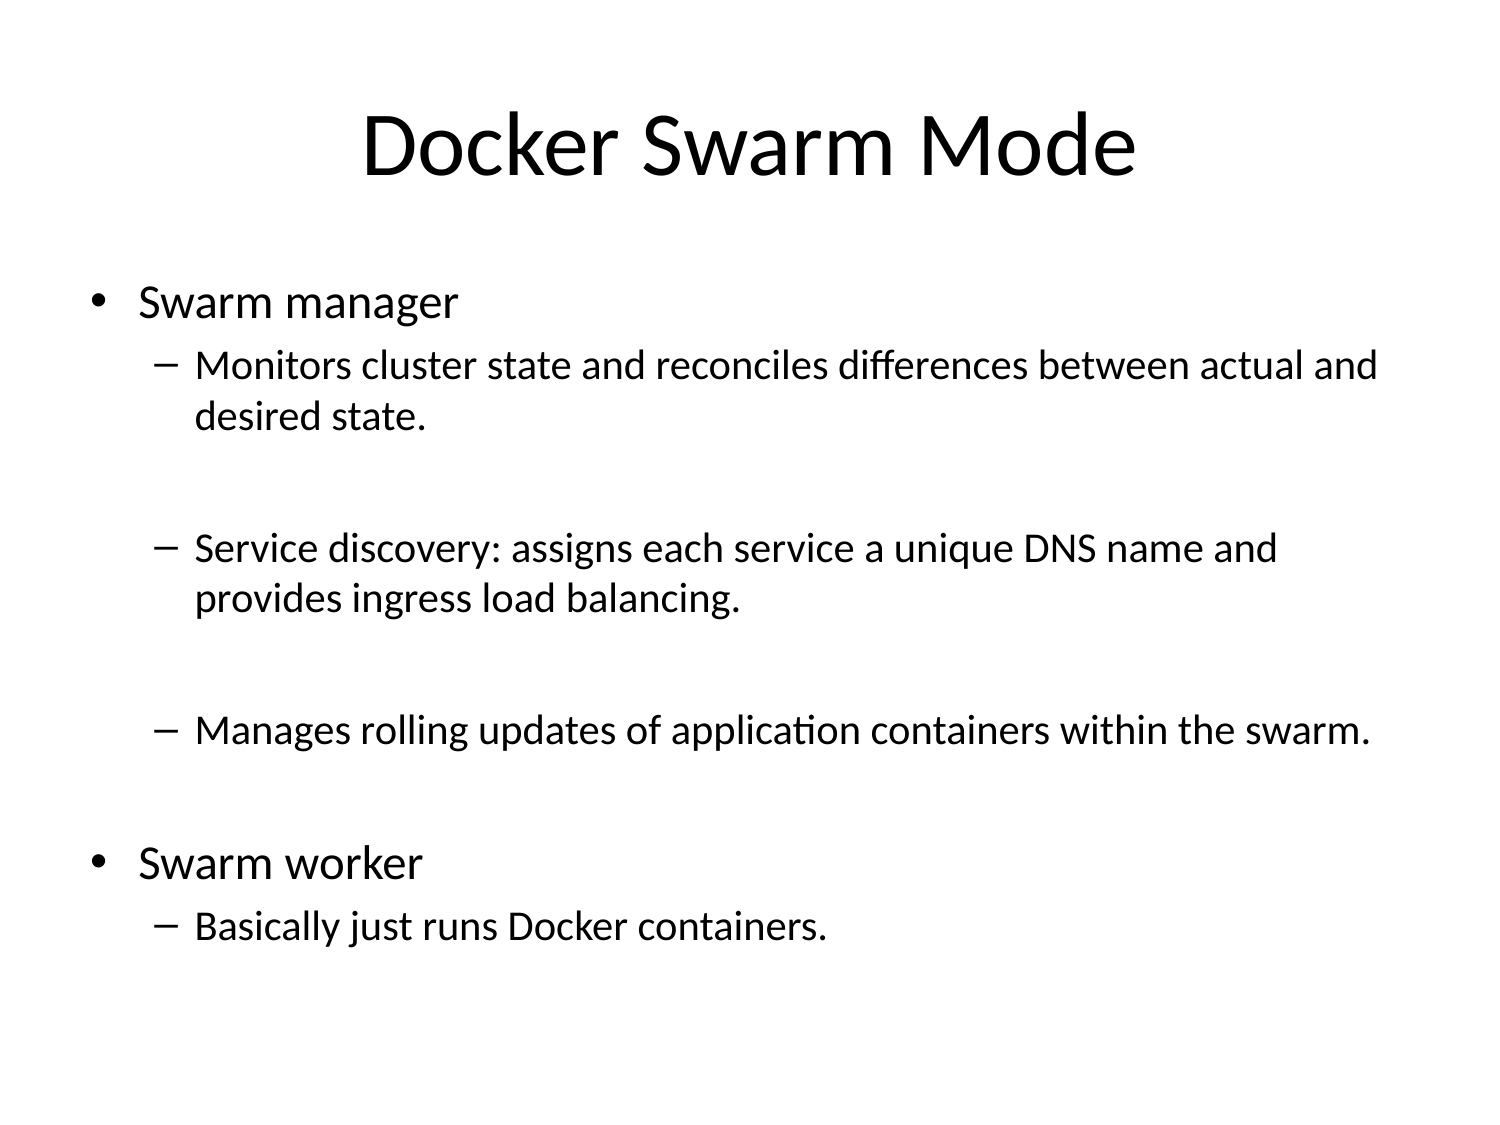

# Docker Swarm Mode
Swarm manager
Monitors cluster state and reconciles differences between actual and desired state.

Service discovery: assigns each service a unique DNS name and provides ingress load balancing.

Manages rolling updates of application containers within the swarm.

Swarm worker
Basically just runs Docker containers.